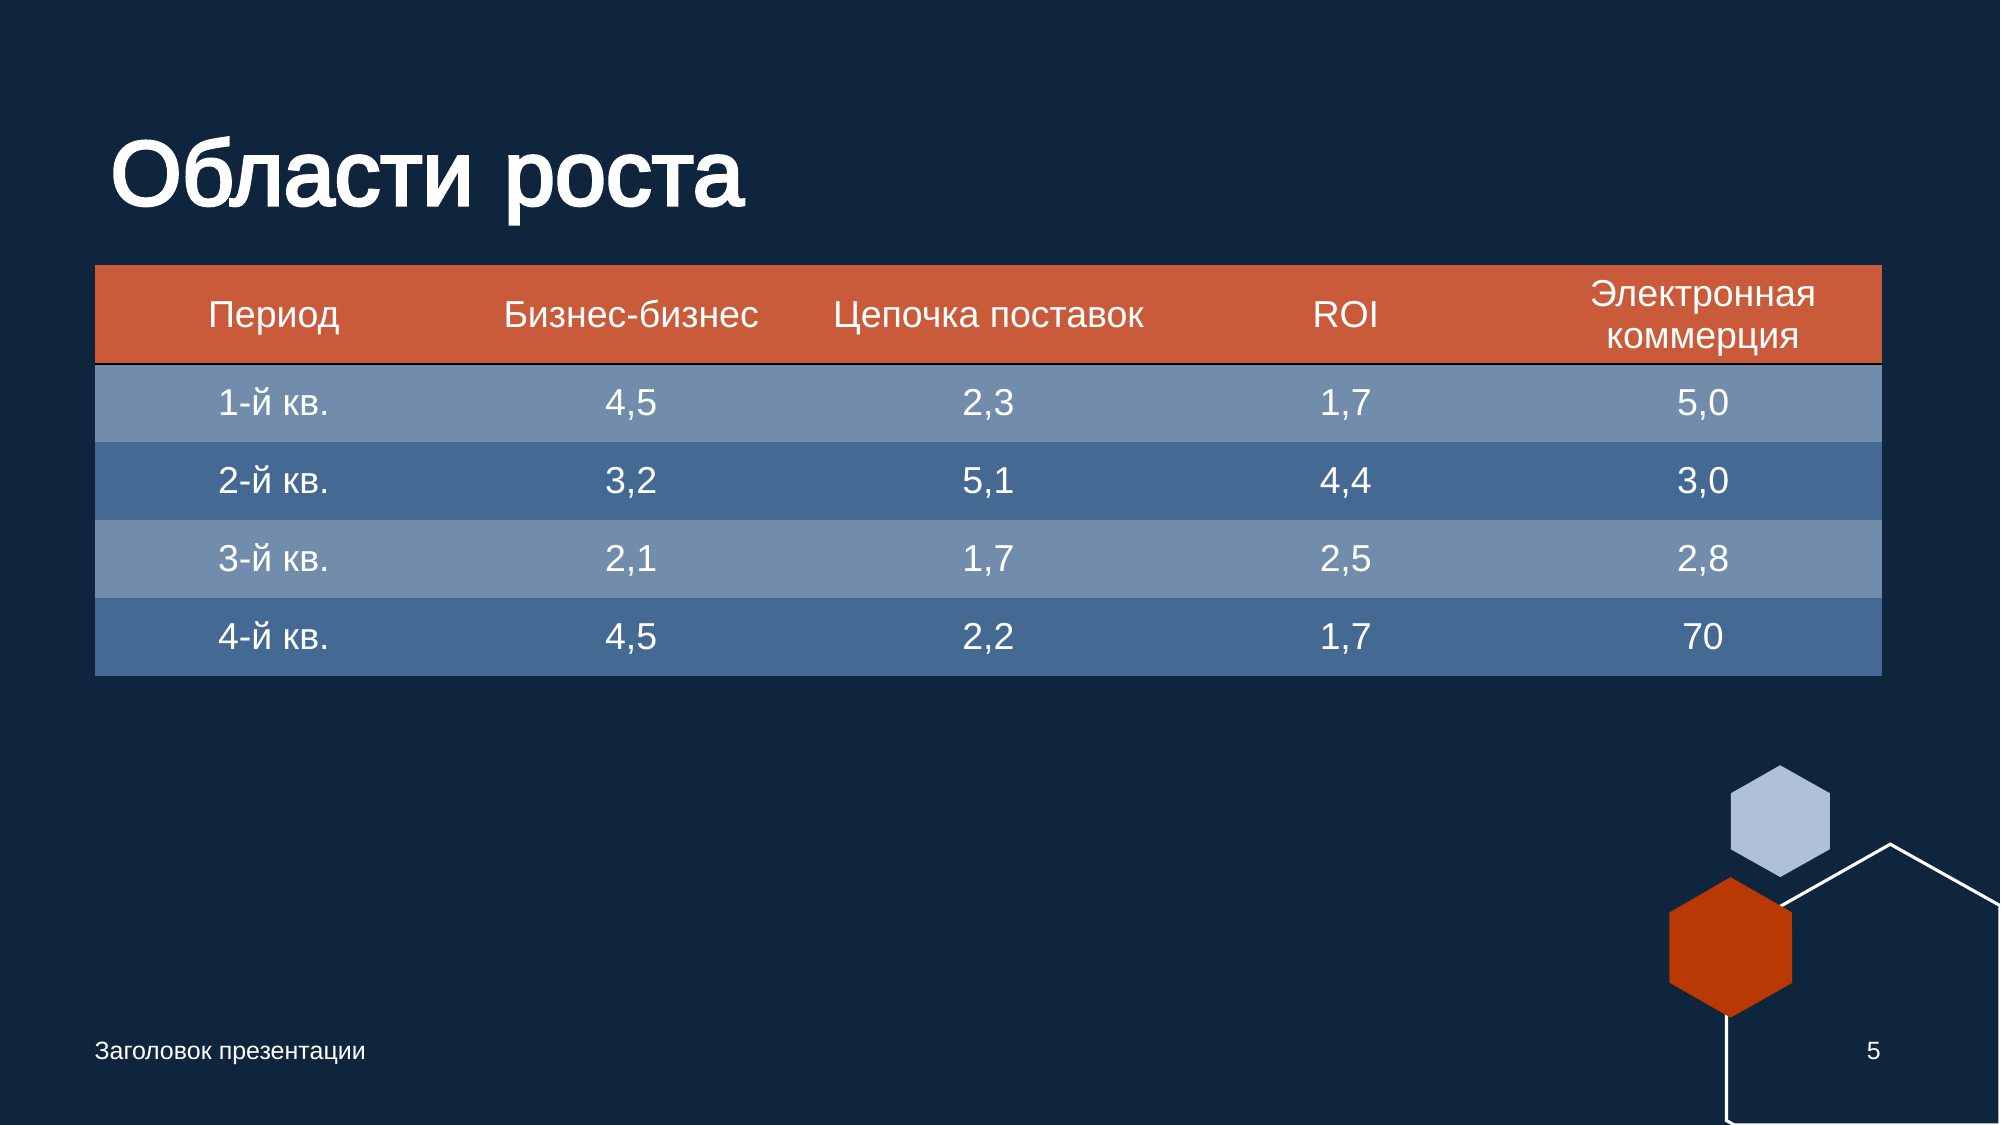

# Области роста
| Период | Бизнес-бизнес | Цепочка поставок | ROI | Электронная коммерция |
| --- | --- | --- | --- | --- |
| 1-й кв. | 4,5 | 2,3 | 1,7 | 5,0 |
| 2-й кв. | 3,2 | 5,1 | 4,4 | 3,0 |
| 3-й кв. | 2,1 | 1,7 | 2,5 | 2,8 |
| 4-й кв. | 4,5 | 2,2 | 1,7 | 70 |
5
Заголовок презентации